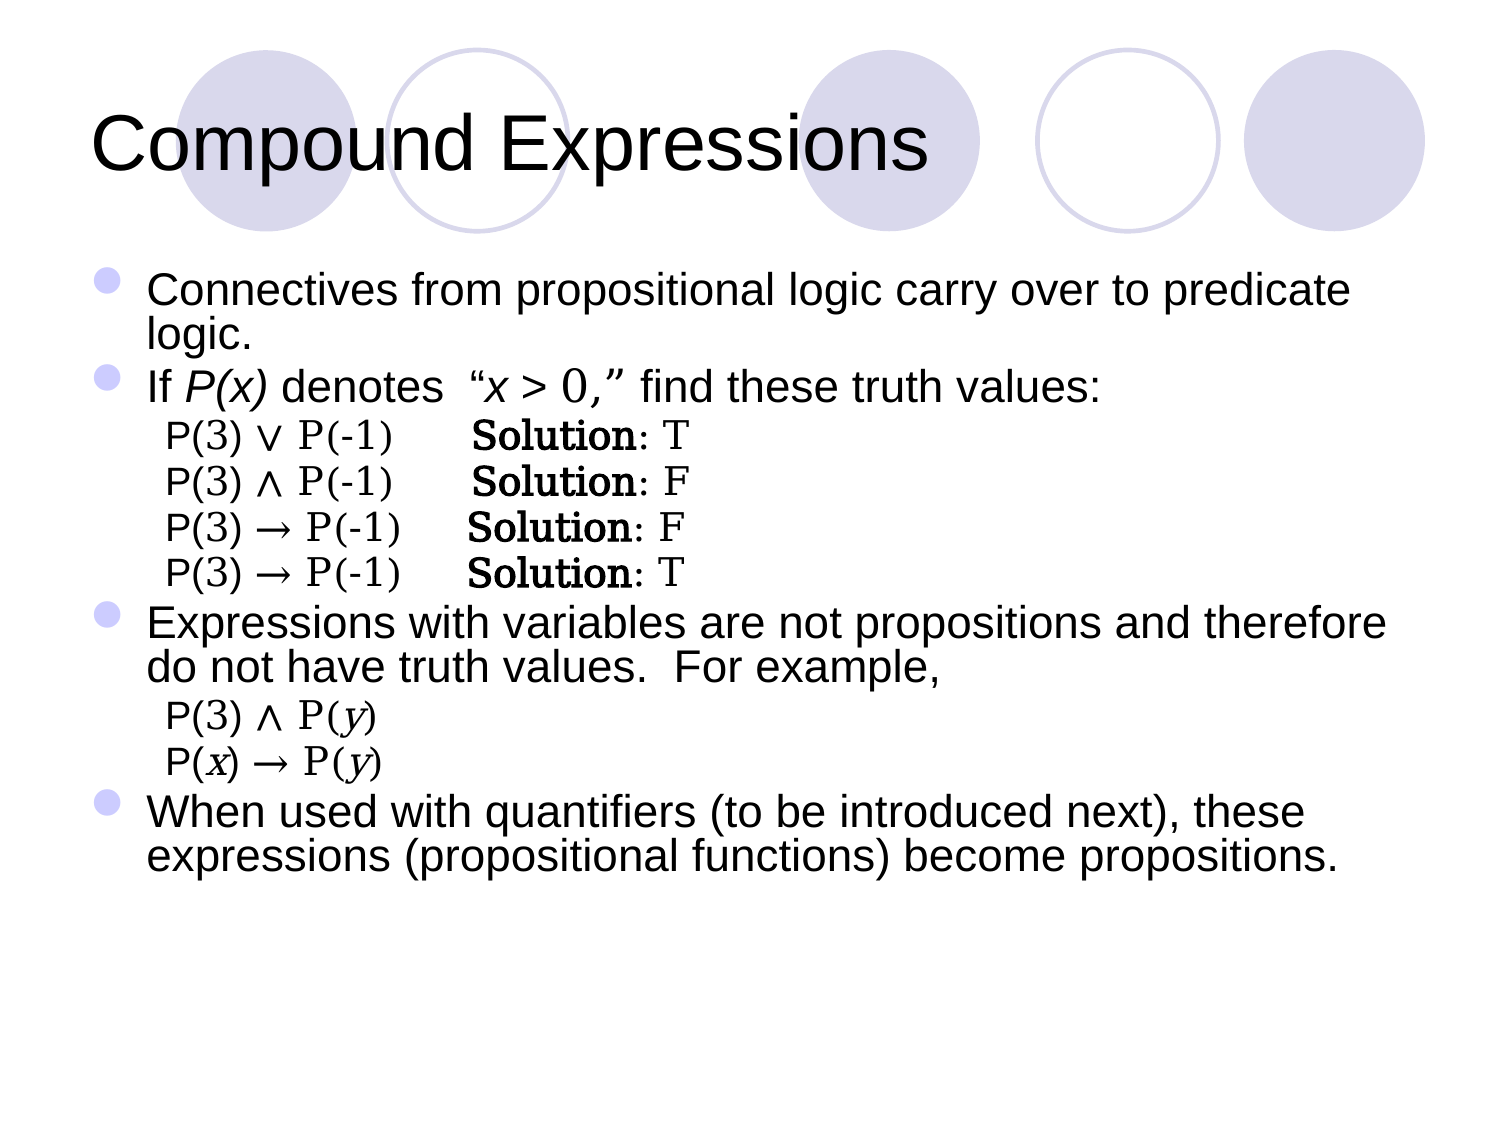

# Compound Expressions
Connectives from propositional logic carry over to predicate logic.
If P(x) denotes  “x > 0,” find these truth values:
P(3) ∨ P(-1)      Solution: T
P(3) ∧ P(-1)      Solution: F
P(3) → P(-1)     Solution: F
P(3) → P(-1)     Solution: T
Expressions with variables are not propositions and therefore do not have truth values.  For example,
P(3) ∧ P(y)
P(x) → P(y)
When used with quantifiers (to be introduced next), these expressions (propositional functions) become propositions.